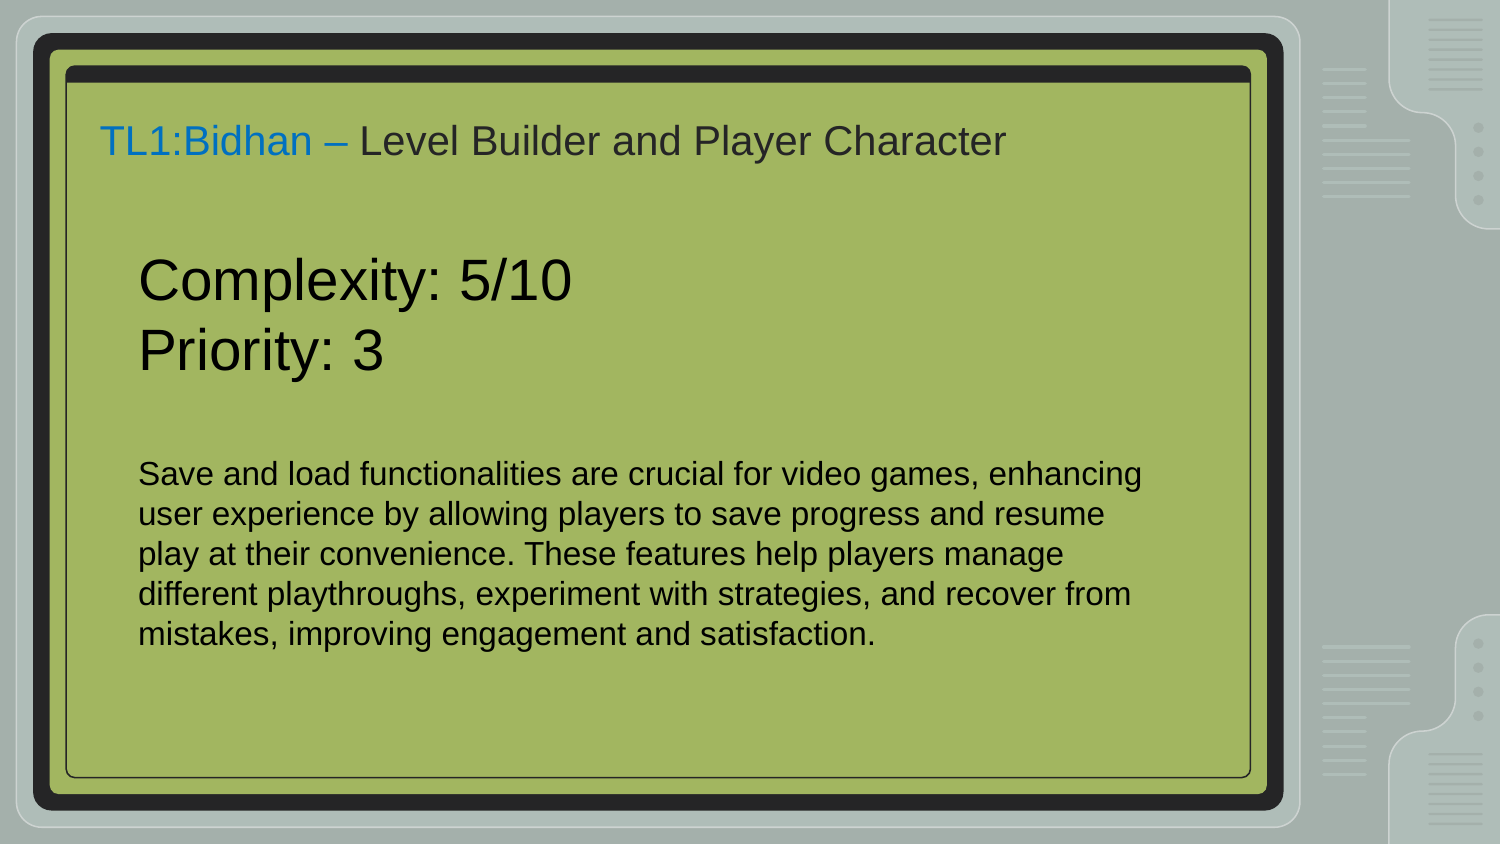

# TL1:Bidhan – Level Builder and Player Character
Complexity: 5/10
Priority: 3

Save and load functionalities are crucial for video games, enhancing user experience by allowing players to save progress and resume play at their convenience. These features help players manage different playthroughs, experiment with strategies, and recover from mistakes, improving engagement and satisfaction.